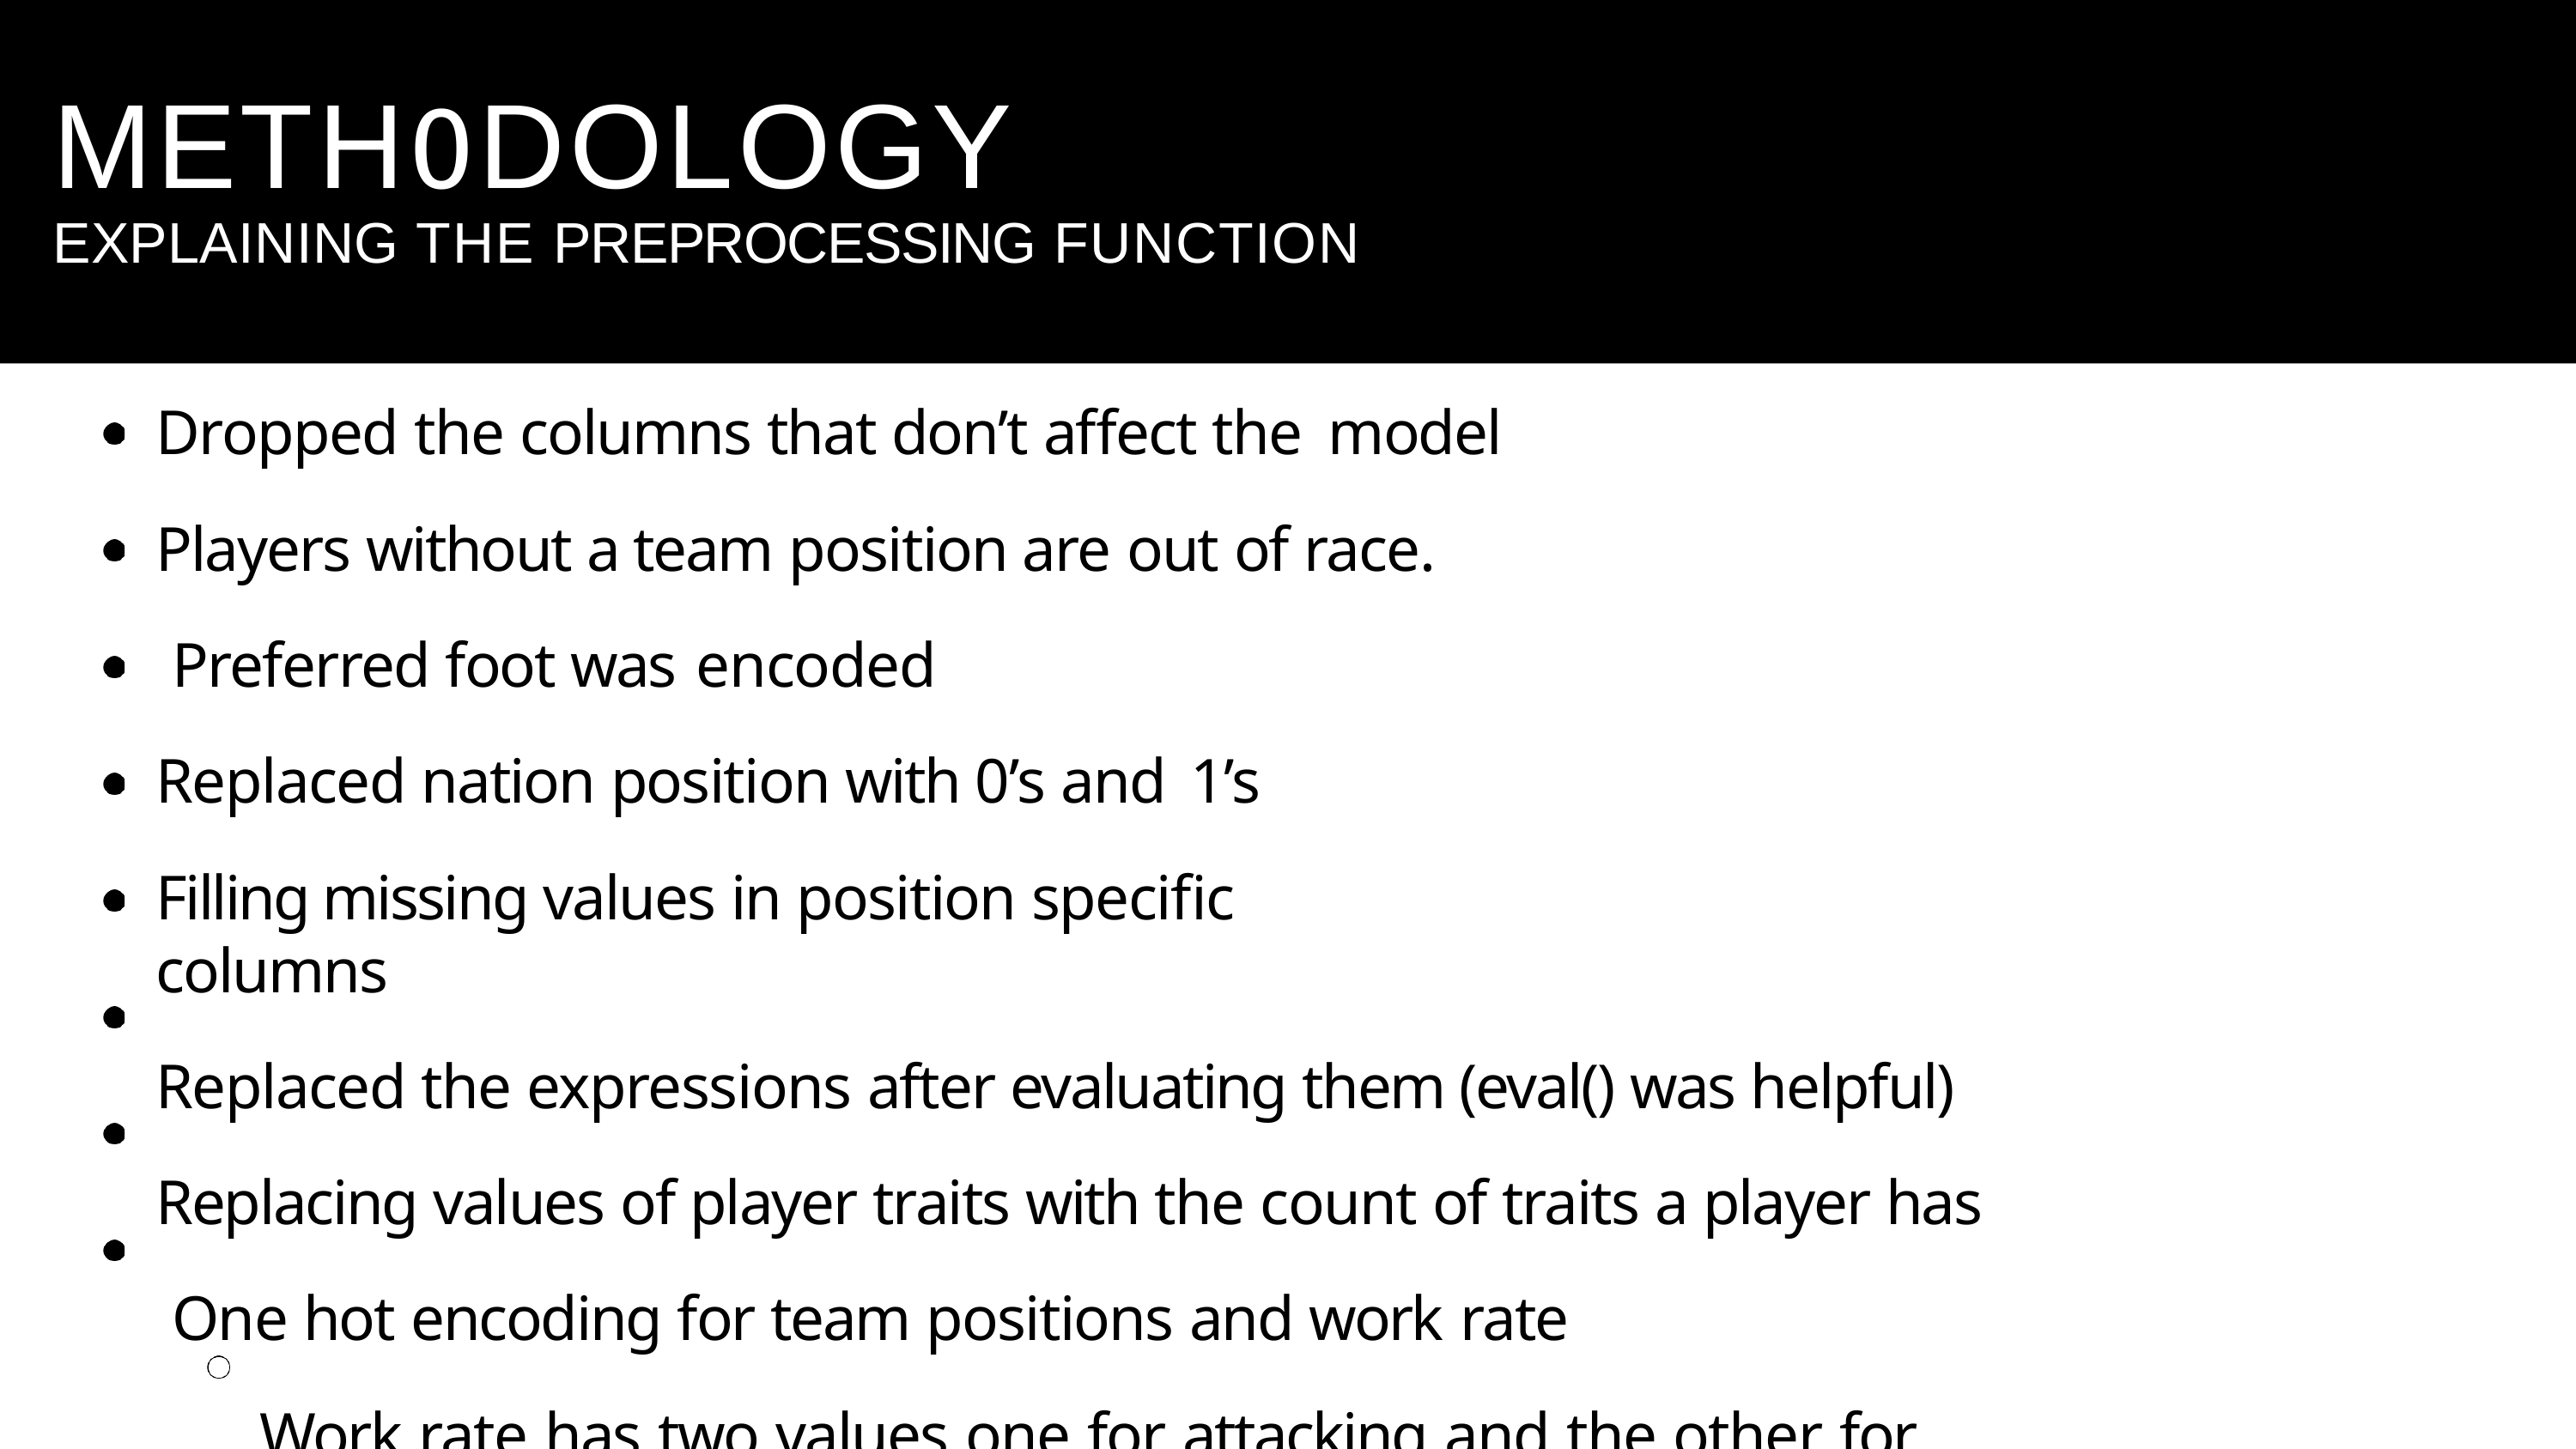

# METH0DOLOGY
EXPLAINING THE PREPROCESSING FUNCTION
Dropped the columns that don’t affect the model
Players without a team position are out of race.  Preferred foot was encoded
Replaced nation position with 0’s and 1’s
Filling missing values in position specific columns
Replaced the expressions after evaluating them (eval() was helpful)  Replacing values of player traits with the count of traits a player has  One hot encoding for team positions and work rate
Work rate has two values one for attacking and the other for defending